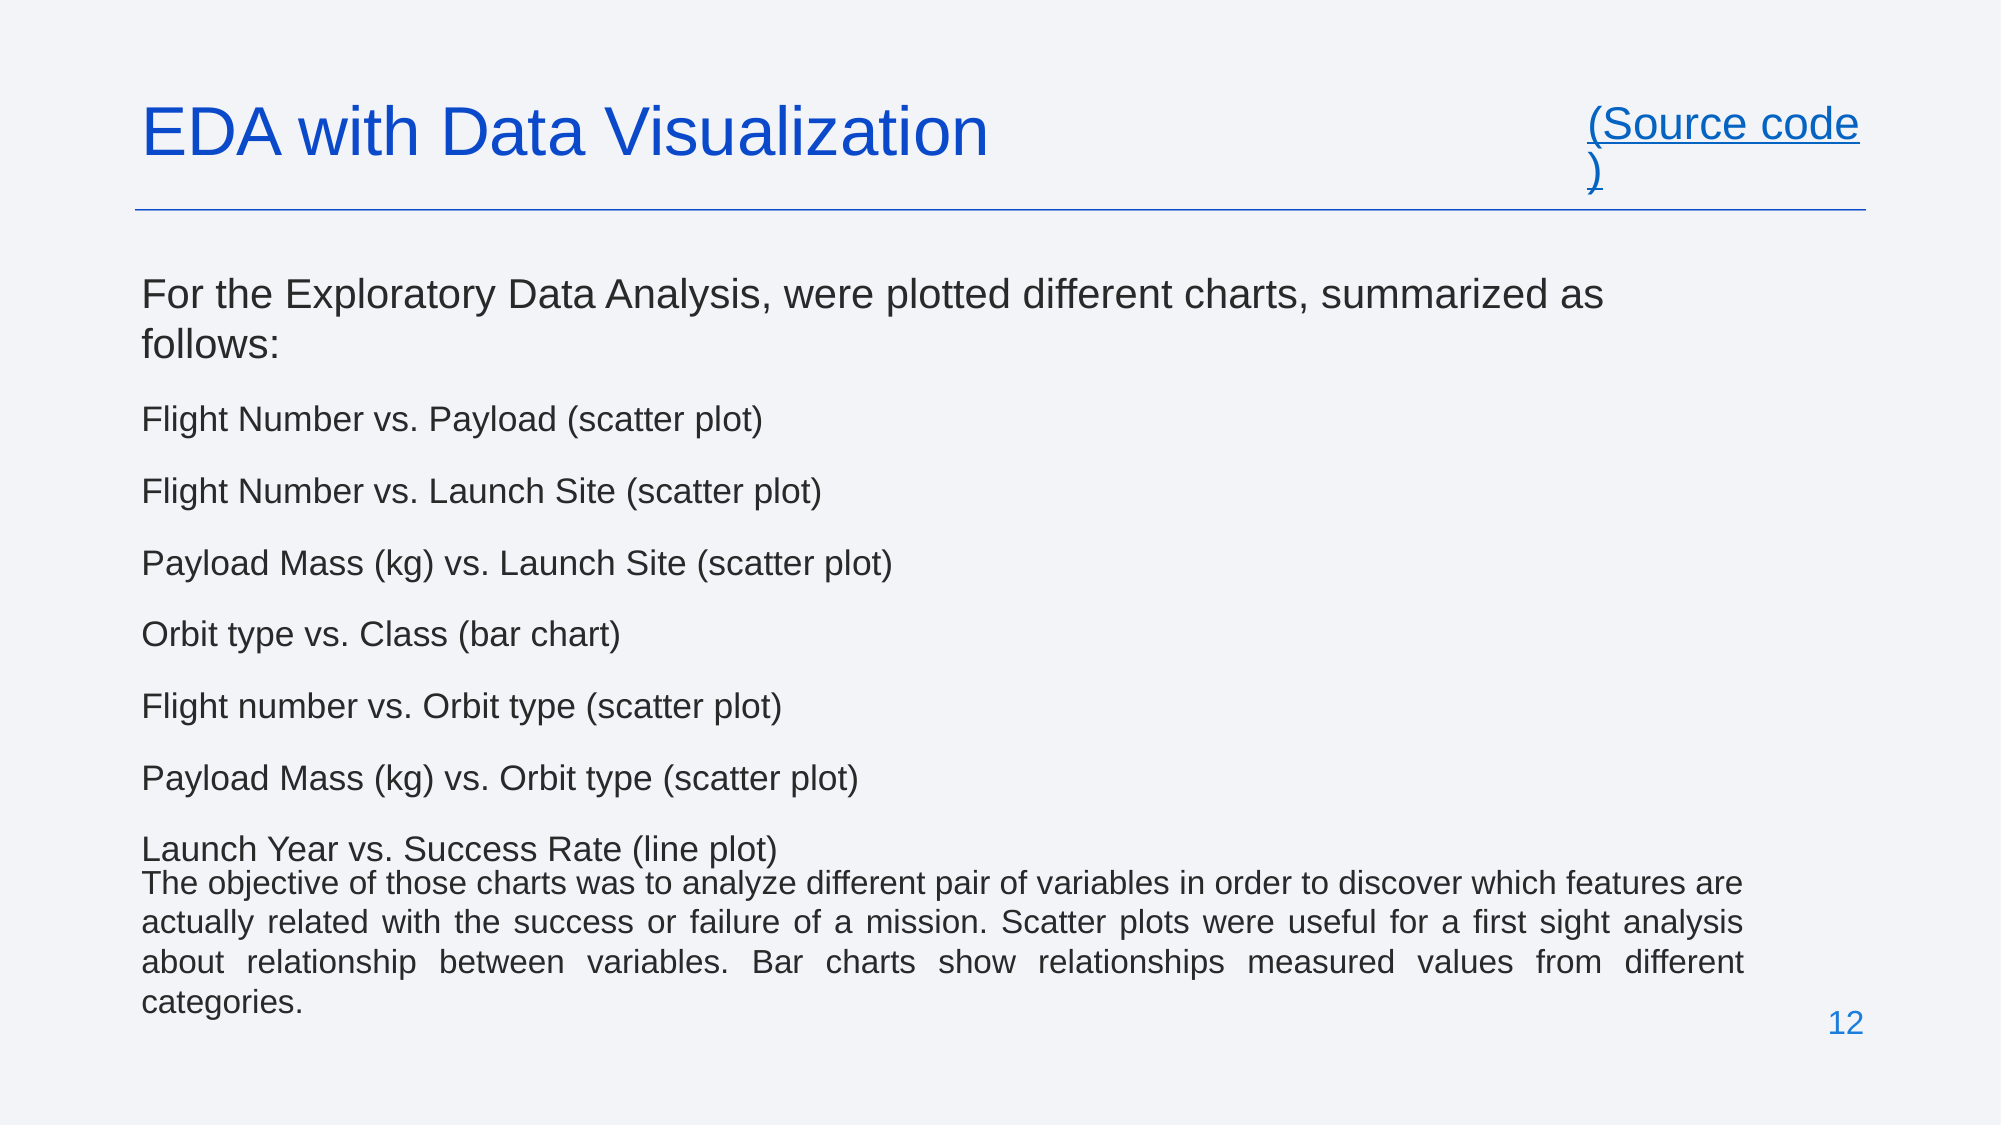

(Source code)
EDA with Data Visualization
For the Exploratory Data Analysis, were plotted different charts, summarized as follows:
Flight Number vs. Payload (scatter plot)
Flight Number vs. Launch Site (scatter plot)
Payload Mass (kg) vs. Launch Site (scatter plot)
Orbit type vs. Class (bar chart)
Flight number vs. Orbit type (scatter plot)
Payload Mass (kg) vs. Orbit type (scatter plot)
Launch Year vs. Success Rate (line plot)
The objective of those charts was to analyze different pair of variables in order to discover which features are actually related with the success or failure of a mission. Scatter plots were useful for a first sight analysis about relationship between variables. Bar charts show relationships measured values from different categories.
12